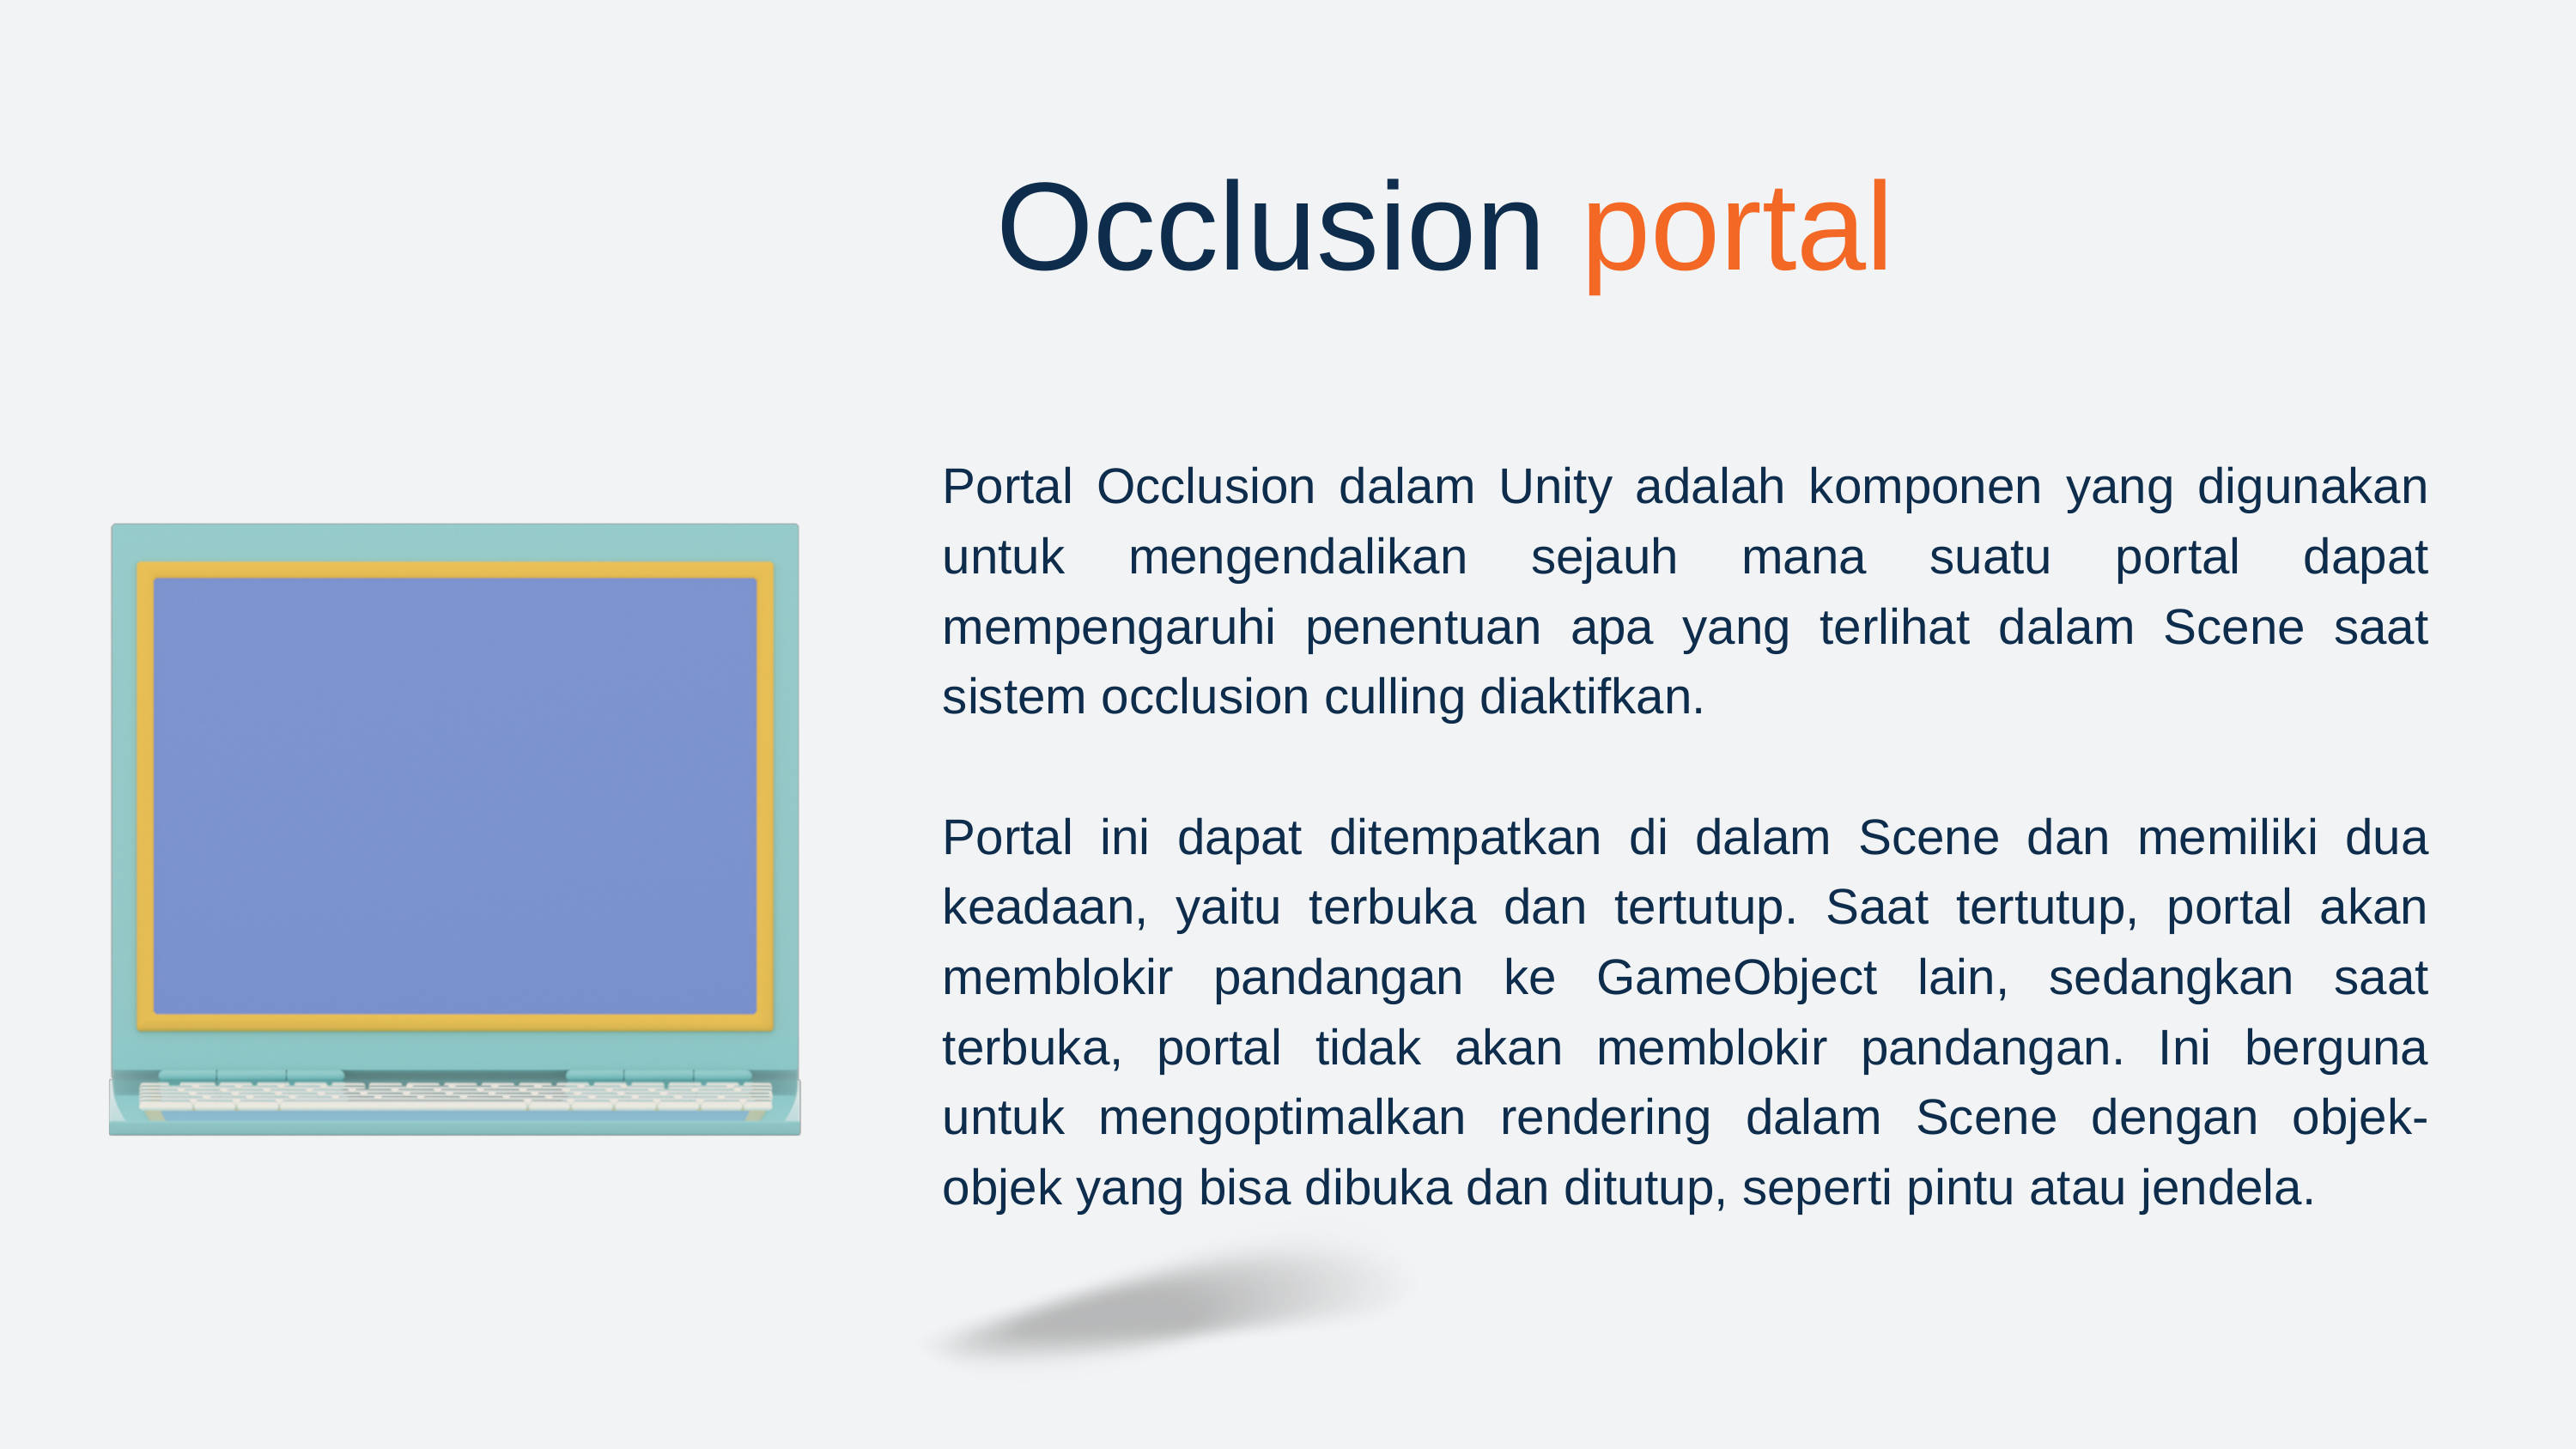

Occlusion portal

Portal Occlusion dalam Unity adalah komponen yang digunakan untuk mengendalikan sejauh mana suatu portal dapat mempengaruhi penentuan apa yang terlihat dalam Scene saat sistem occlusion culling diaktifkan.

Portal ini dapat ditempatkan di dalam Scene dan memiliki dua keadaan, yaitu terbuka dan tertutup. Saat tertutup, portal akan memblokir pandangan ke GameObject lain, sedangkan saat terbuka, portal tidak akan memblokir pandangan. Ini berguna untuk mengoptimalkan rendering dalam Scene dengan objek-objek yang bisa dibuka dan ditutup, seperti pintu atau jendela.